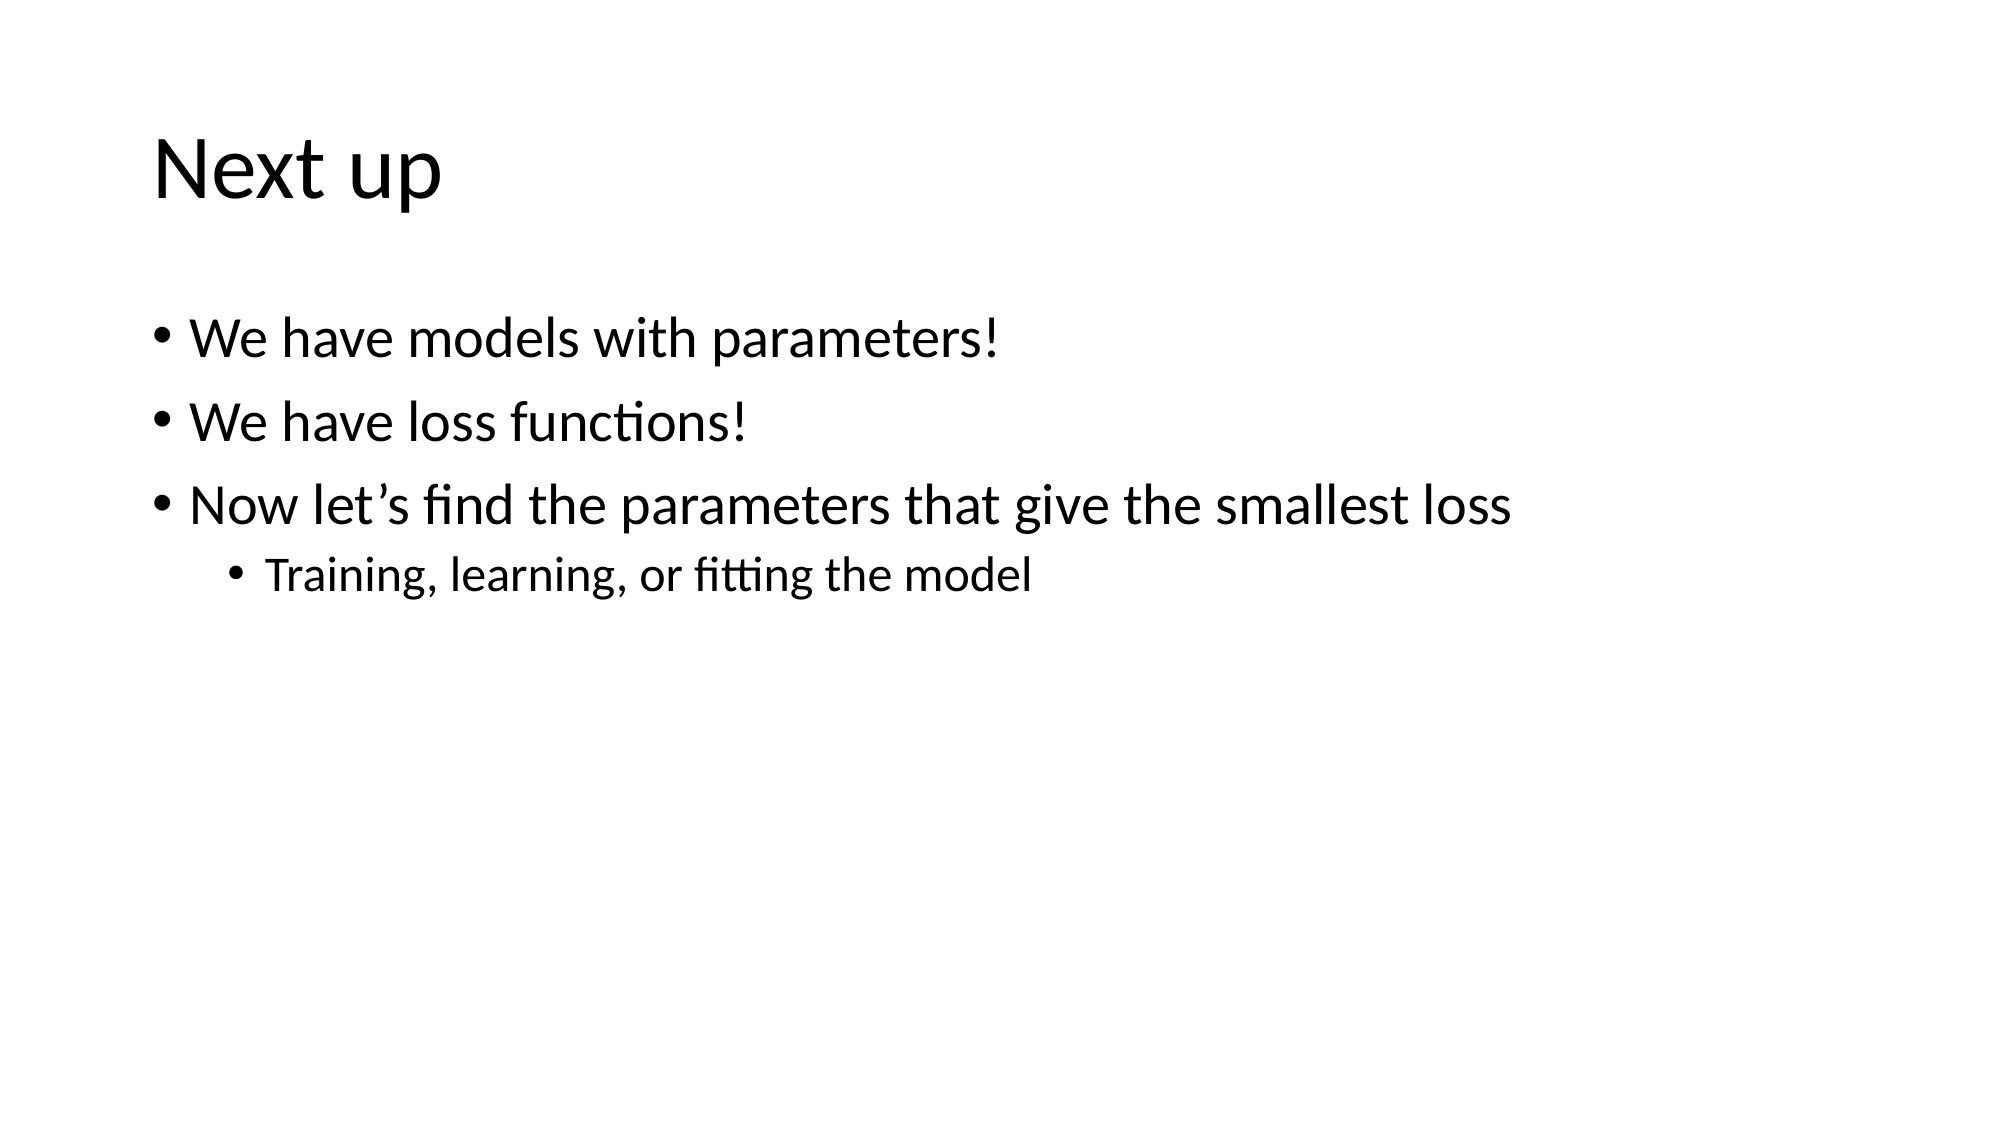

# Next up
We have models with parameters!
We have loss functions!
Now let’s find the parameters that give the smallest loss
Training, learning, or fitting the model